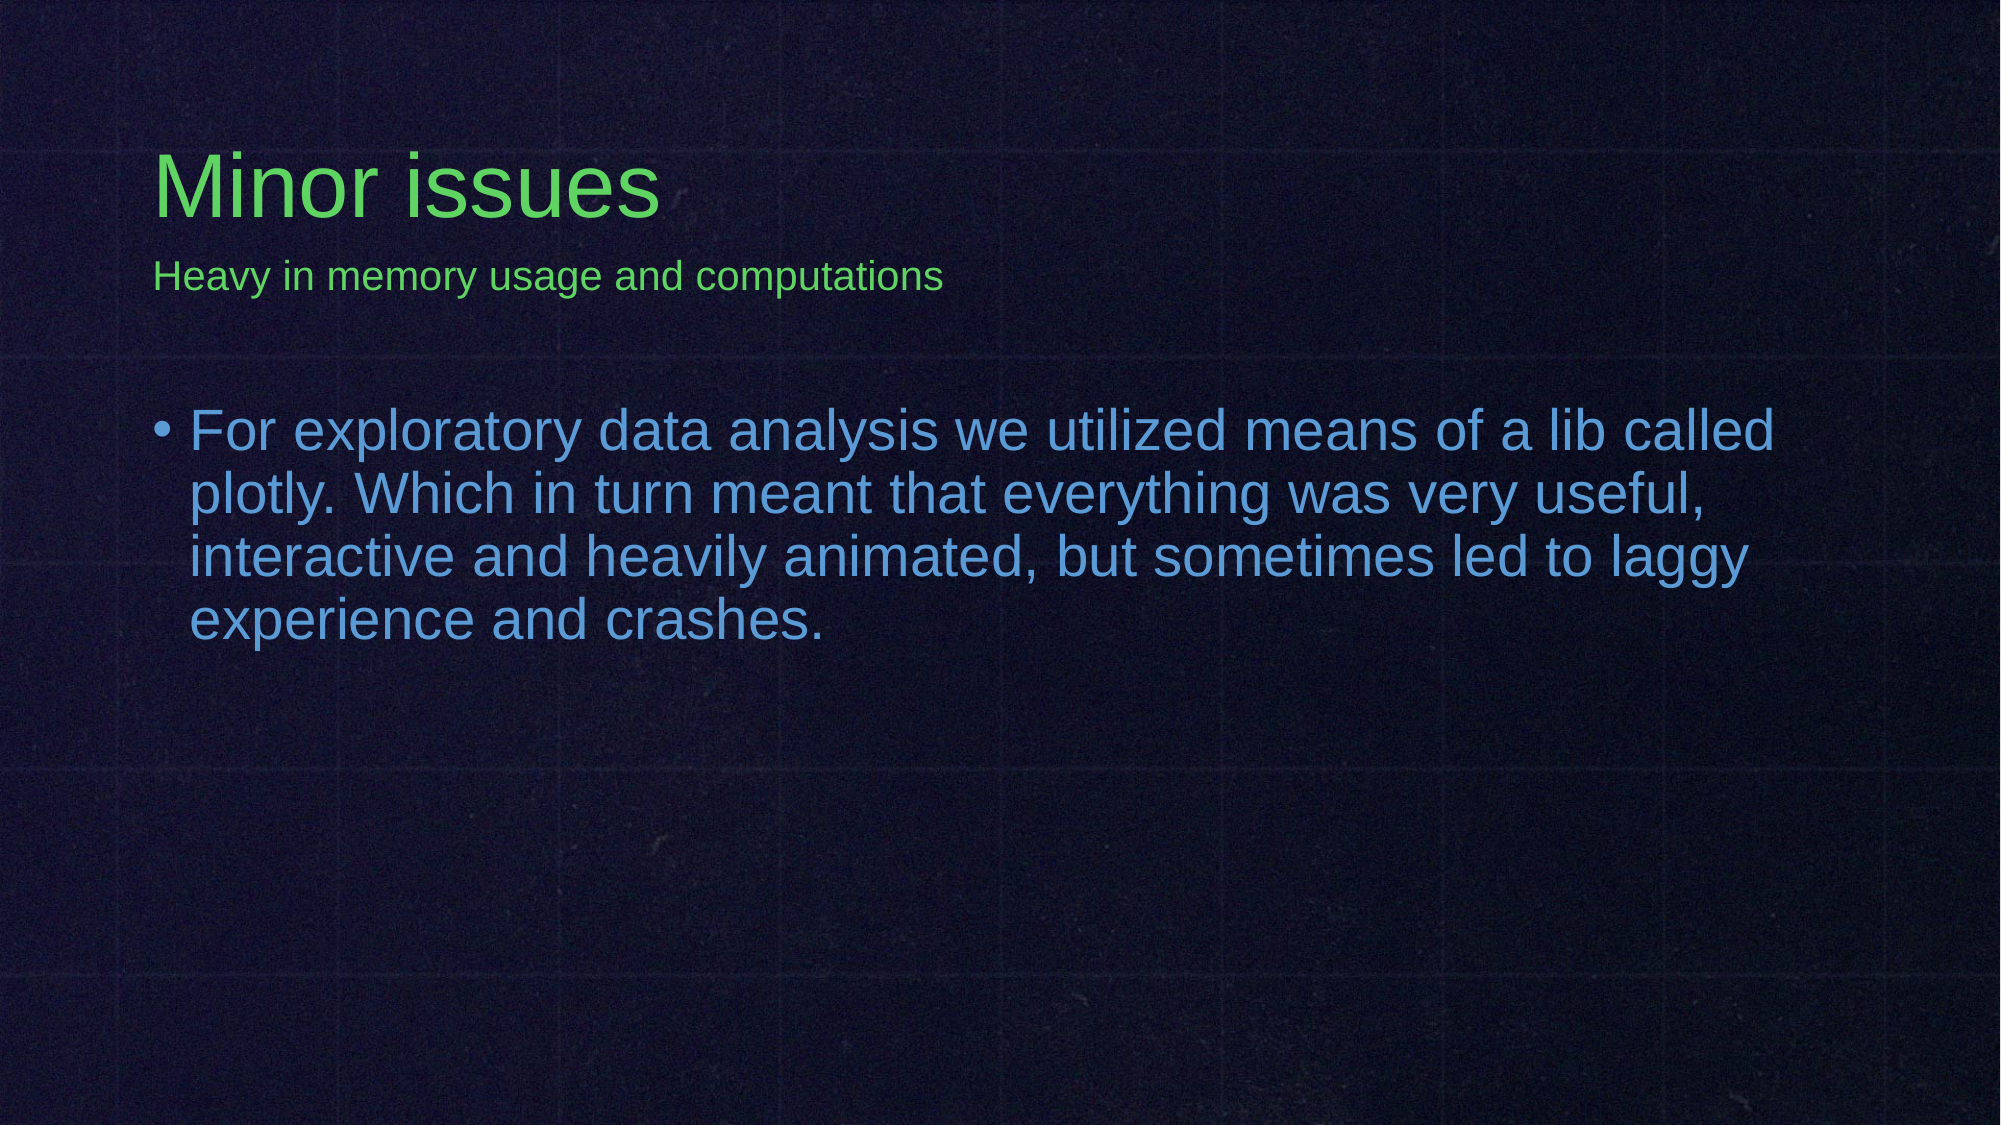

# Minor issues
Heavy in memory usage and computations
For exploratory data analysis we utilized means of a lib called plotly. Which in turn meant that everything was very useful, interactive and heavily animated, but sometimes led to laggy experience and crashes.